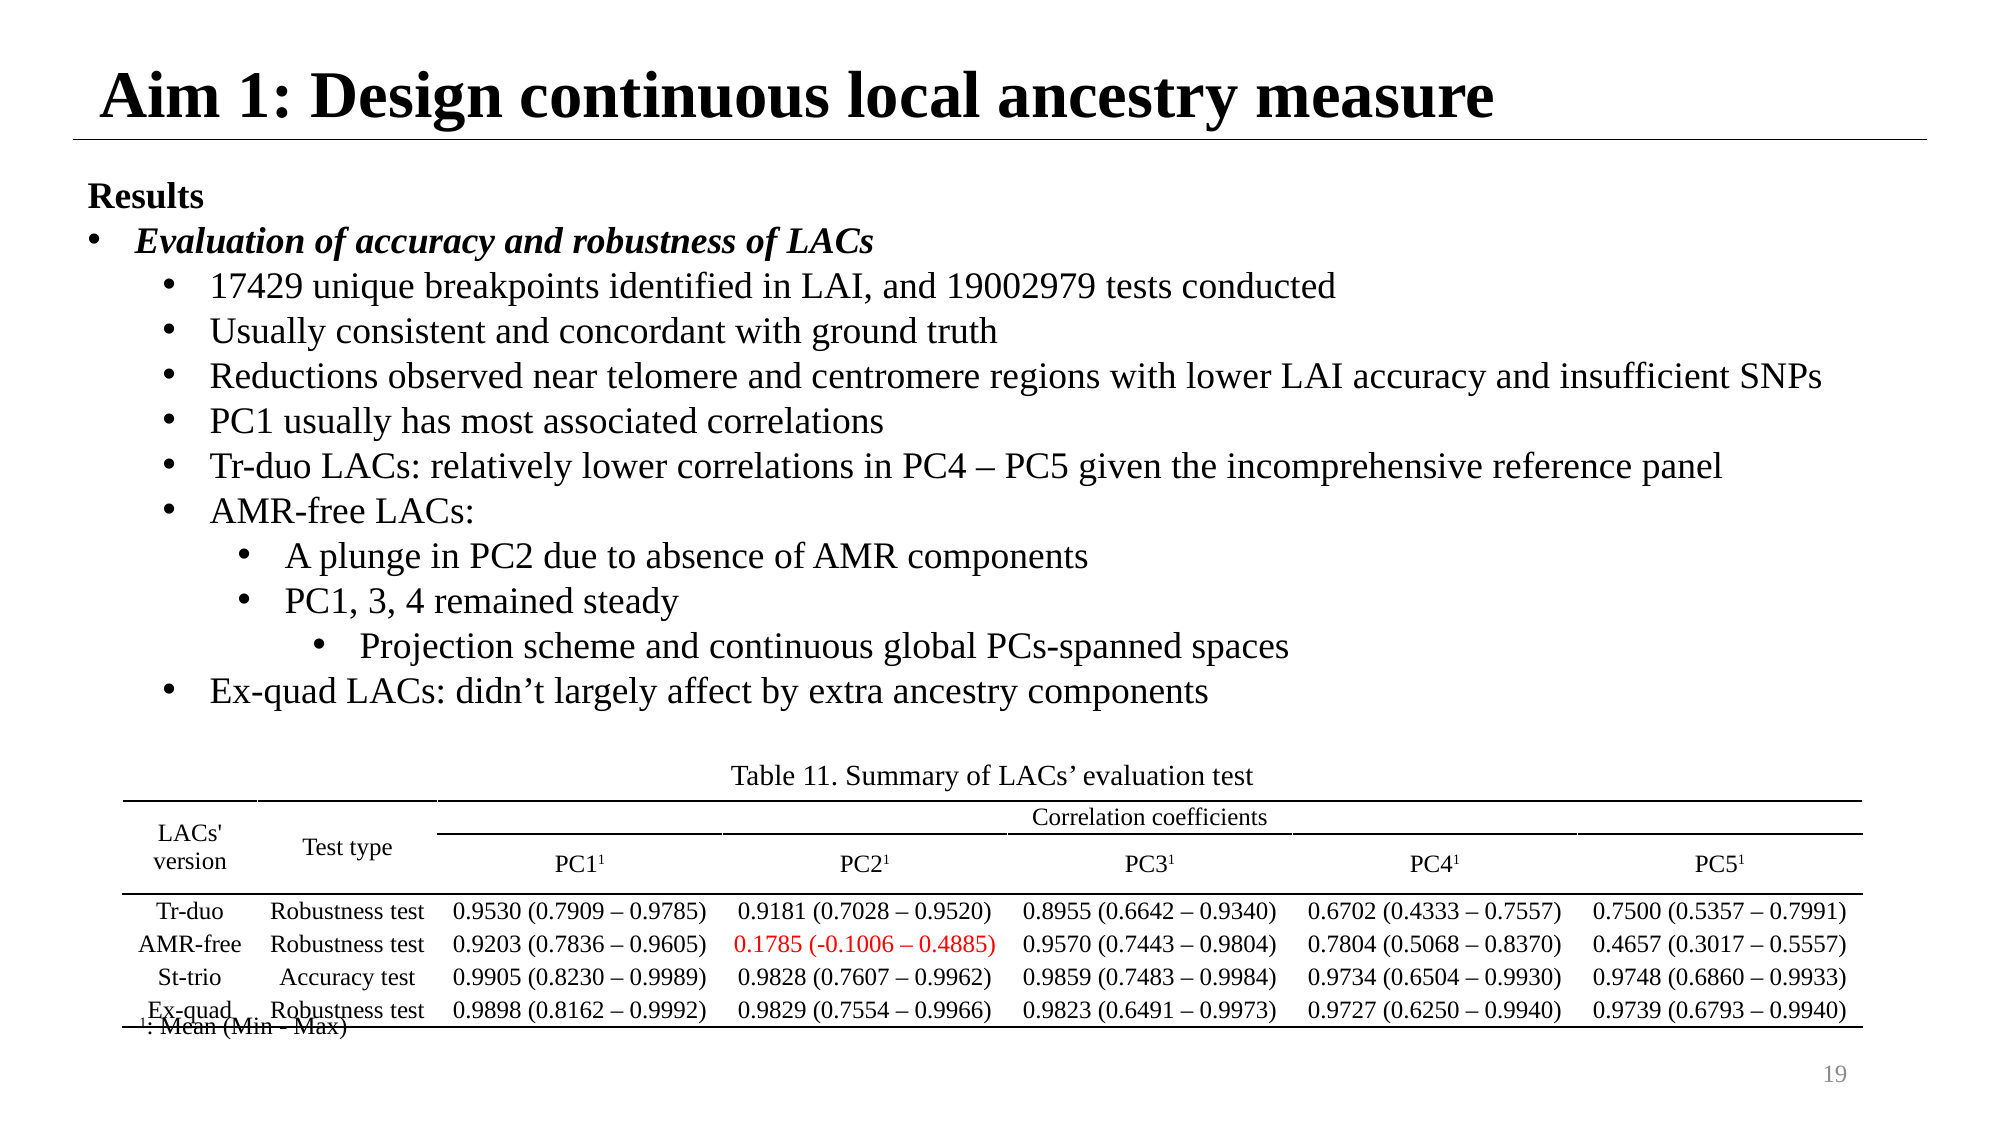

Aim 1: Design continuous local ancestry measure
Results
Evaluation of accuracy and robustness of LACs
17429 unique breakpoints identified in LAI, and 19002979 tests conducted
Usually consistent and concordant with ground truth
Reductions observed near telomere and centromere regions with lower LAI accuracy and insufficient SNPs
PC1 usually has most associated correlations
Tr-duo LACs: relatively lower correlations in PC4 – PC5 given the incomprehensive reference panel
AMR-free LACs:
A plunge in PC2 due to absence of AMR components
PC1, 3, 4 remained steady
Projection scheme and continuous global PCs-spanned spaces
Ex-quad LACs: didn’t largely affect by extra ancestry components
Table 11. Summary of LACs’ evaluation test
| LACs' version | Test type | Correlation coefficients |  |  |  |  |
| --- | --- | --- | --- | --- | --- | --- |
|  |  | PC11 | PC21 | PC31 | PC41 | PC51 |
| Tr-duo | Robustness test | 0.9530 (0.7909 – 0.9785) | 0.9181 (0.7028 – 0.9520) | 0.8955 (0.6642 – 0.9340) | 0.6702 (0.4333 – 0.7557) | 0.7500 (0.5357 – 0.7991) |
| AMR-free | Robustness test | 0.9203 (0.7836 – 0.9605) | 0.1785 (-0.1006 – 0.4885) | 0.9570 (0.7443 – 0.9804) | 0.7804 (0.5068 – 0.8370) | 0.4657 (0.3017 – 0.5557) |
| St-trio | Accuracy test | 0.9905 (0.8230 – 0.9989) | 0.9828 (0.7607 – 0.9962) | 0.9859 (0.7483 – 0.9984) | 0.9734 (0.6504 – 0.9930) | 0.9748 (0.6860 – 0.9933) |
| Ex-quad | Robustness test | 0.9898 (0.8162 – 0.9992) | 0.9829 (0.7554 – 0.9966) | 0.9823 (0.6491 – 0.9973) | 0.9727 (0.6250 – 0.9940) | 0.9739 (0.6793 – 0.9940) |
1: Mean (Min - Max)
19